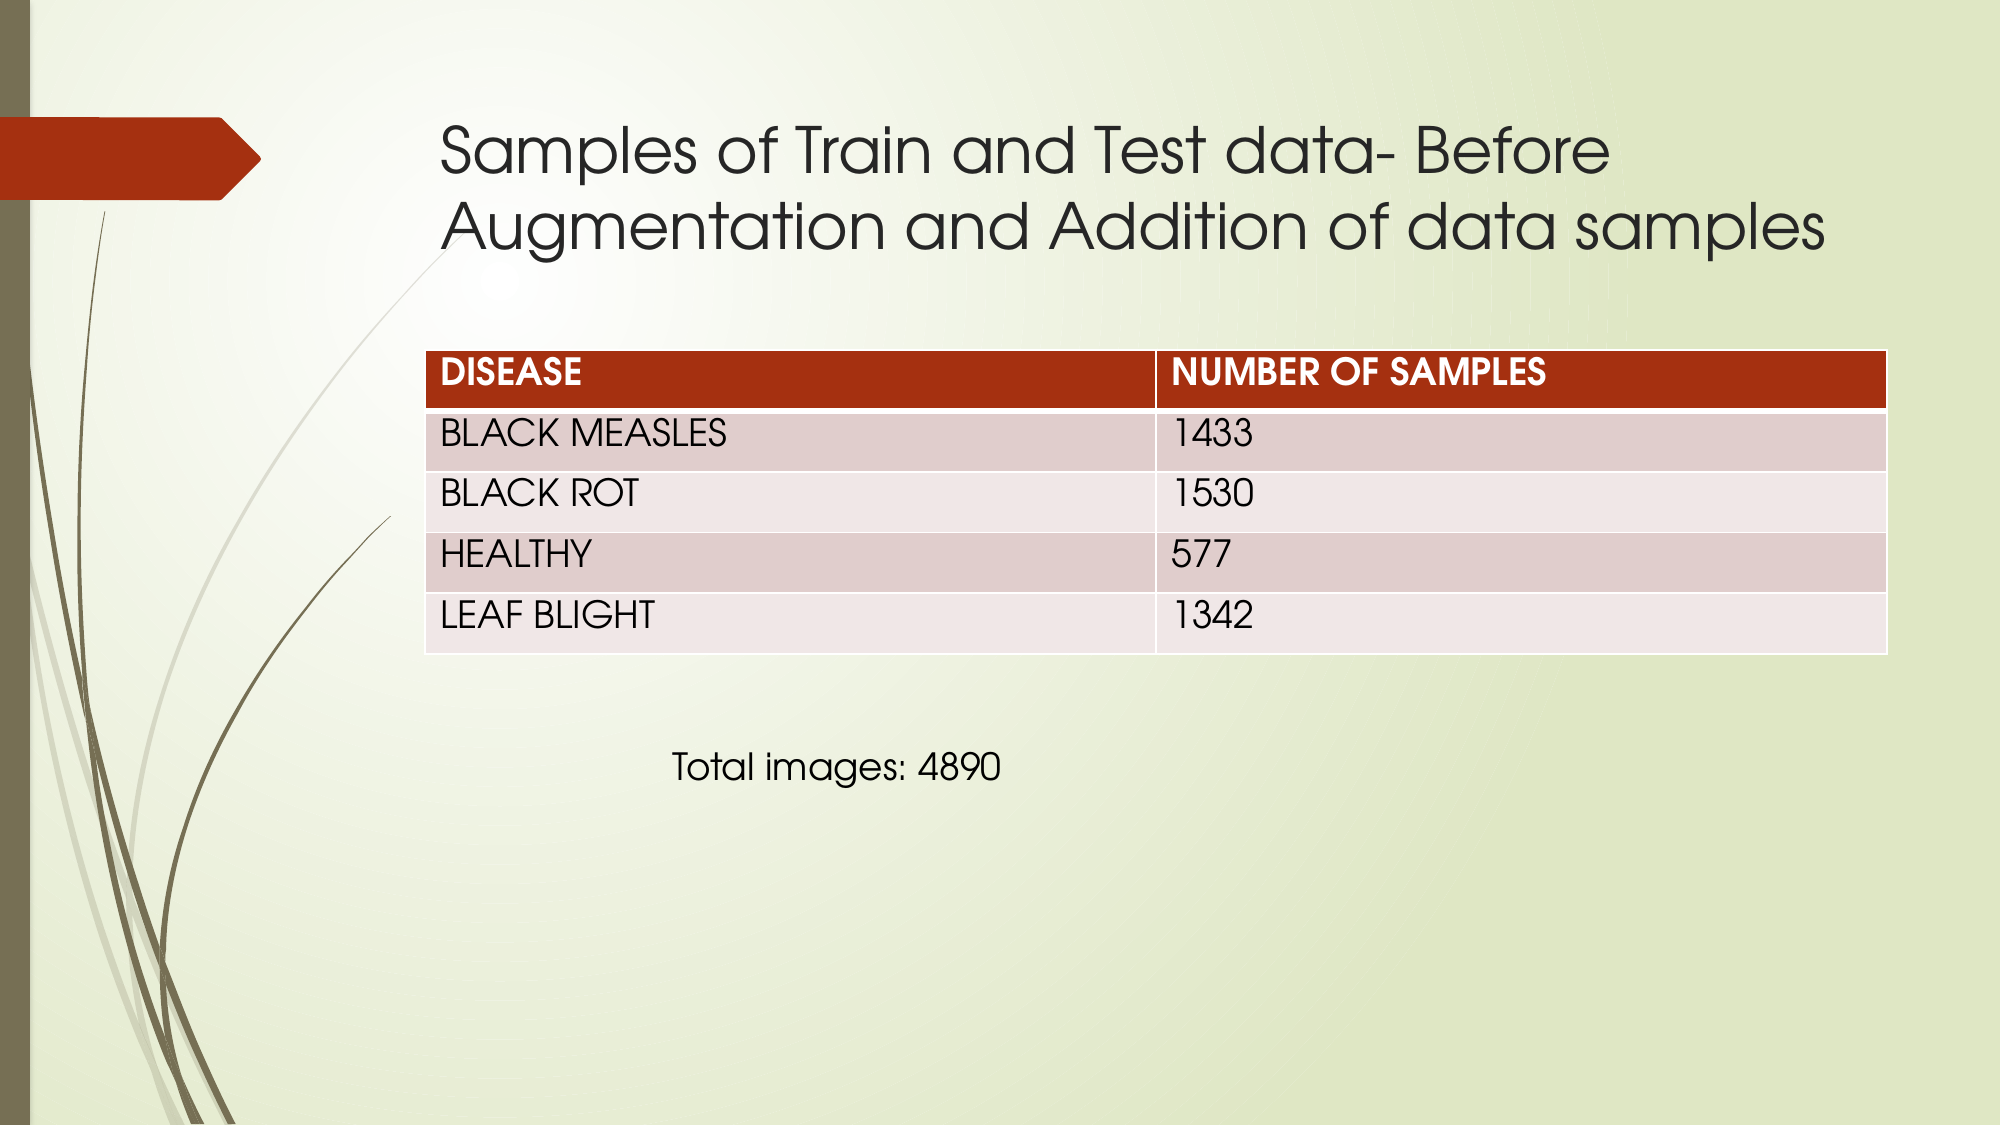

# Samples of Train and Test data- Before Augmentation and Addition of data samples
| DISEASE | NUMBER OF SAMPLES |
| --- | --- |
| BLACK MEASLES | 1433 |
| BLACK ROT | 1530 |
| HEALTHY | 577 |
| LEAF BLIGHT | 1342 |
Total images: 4890